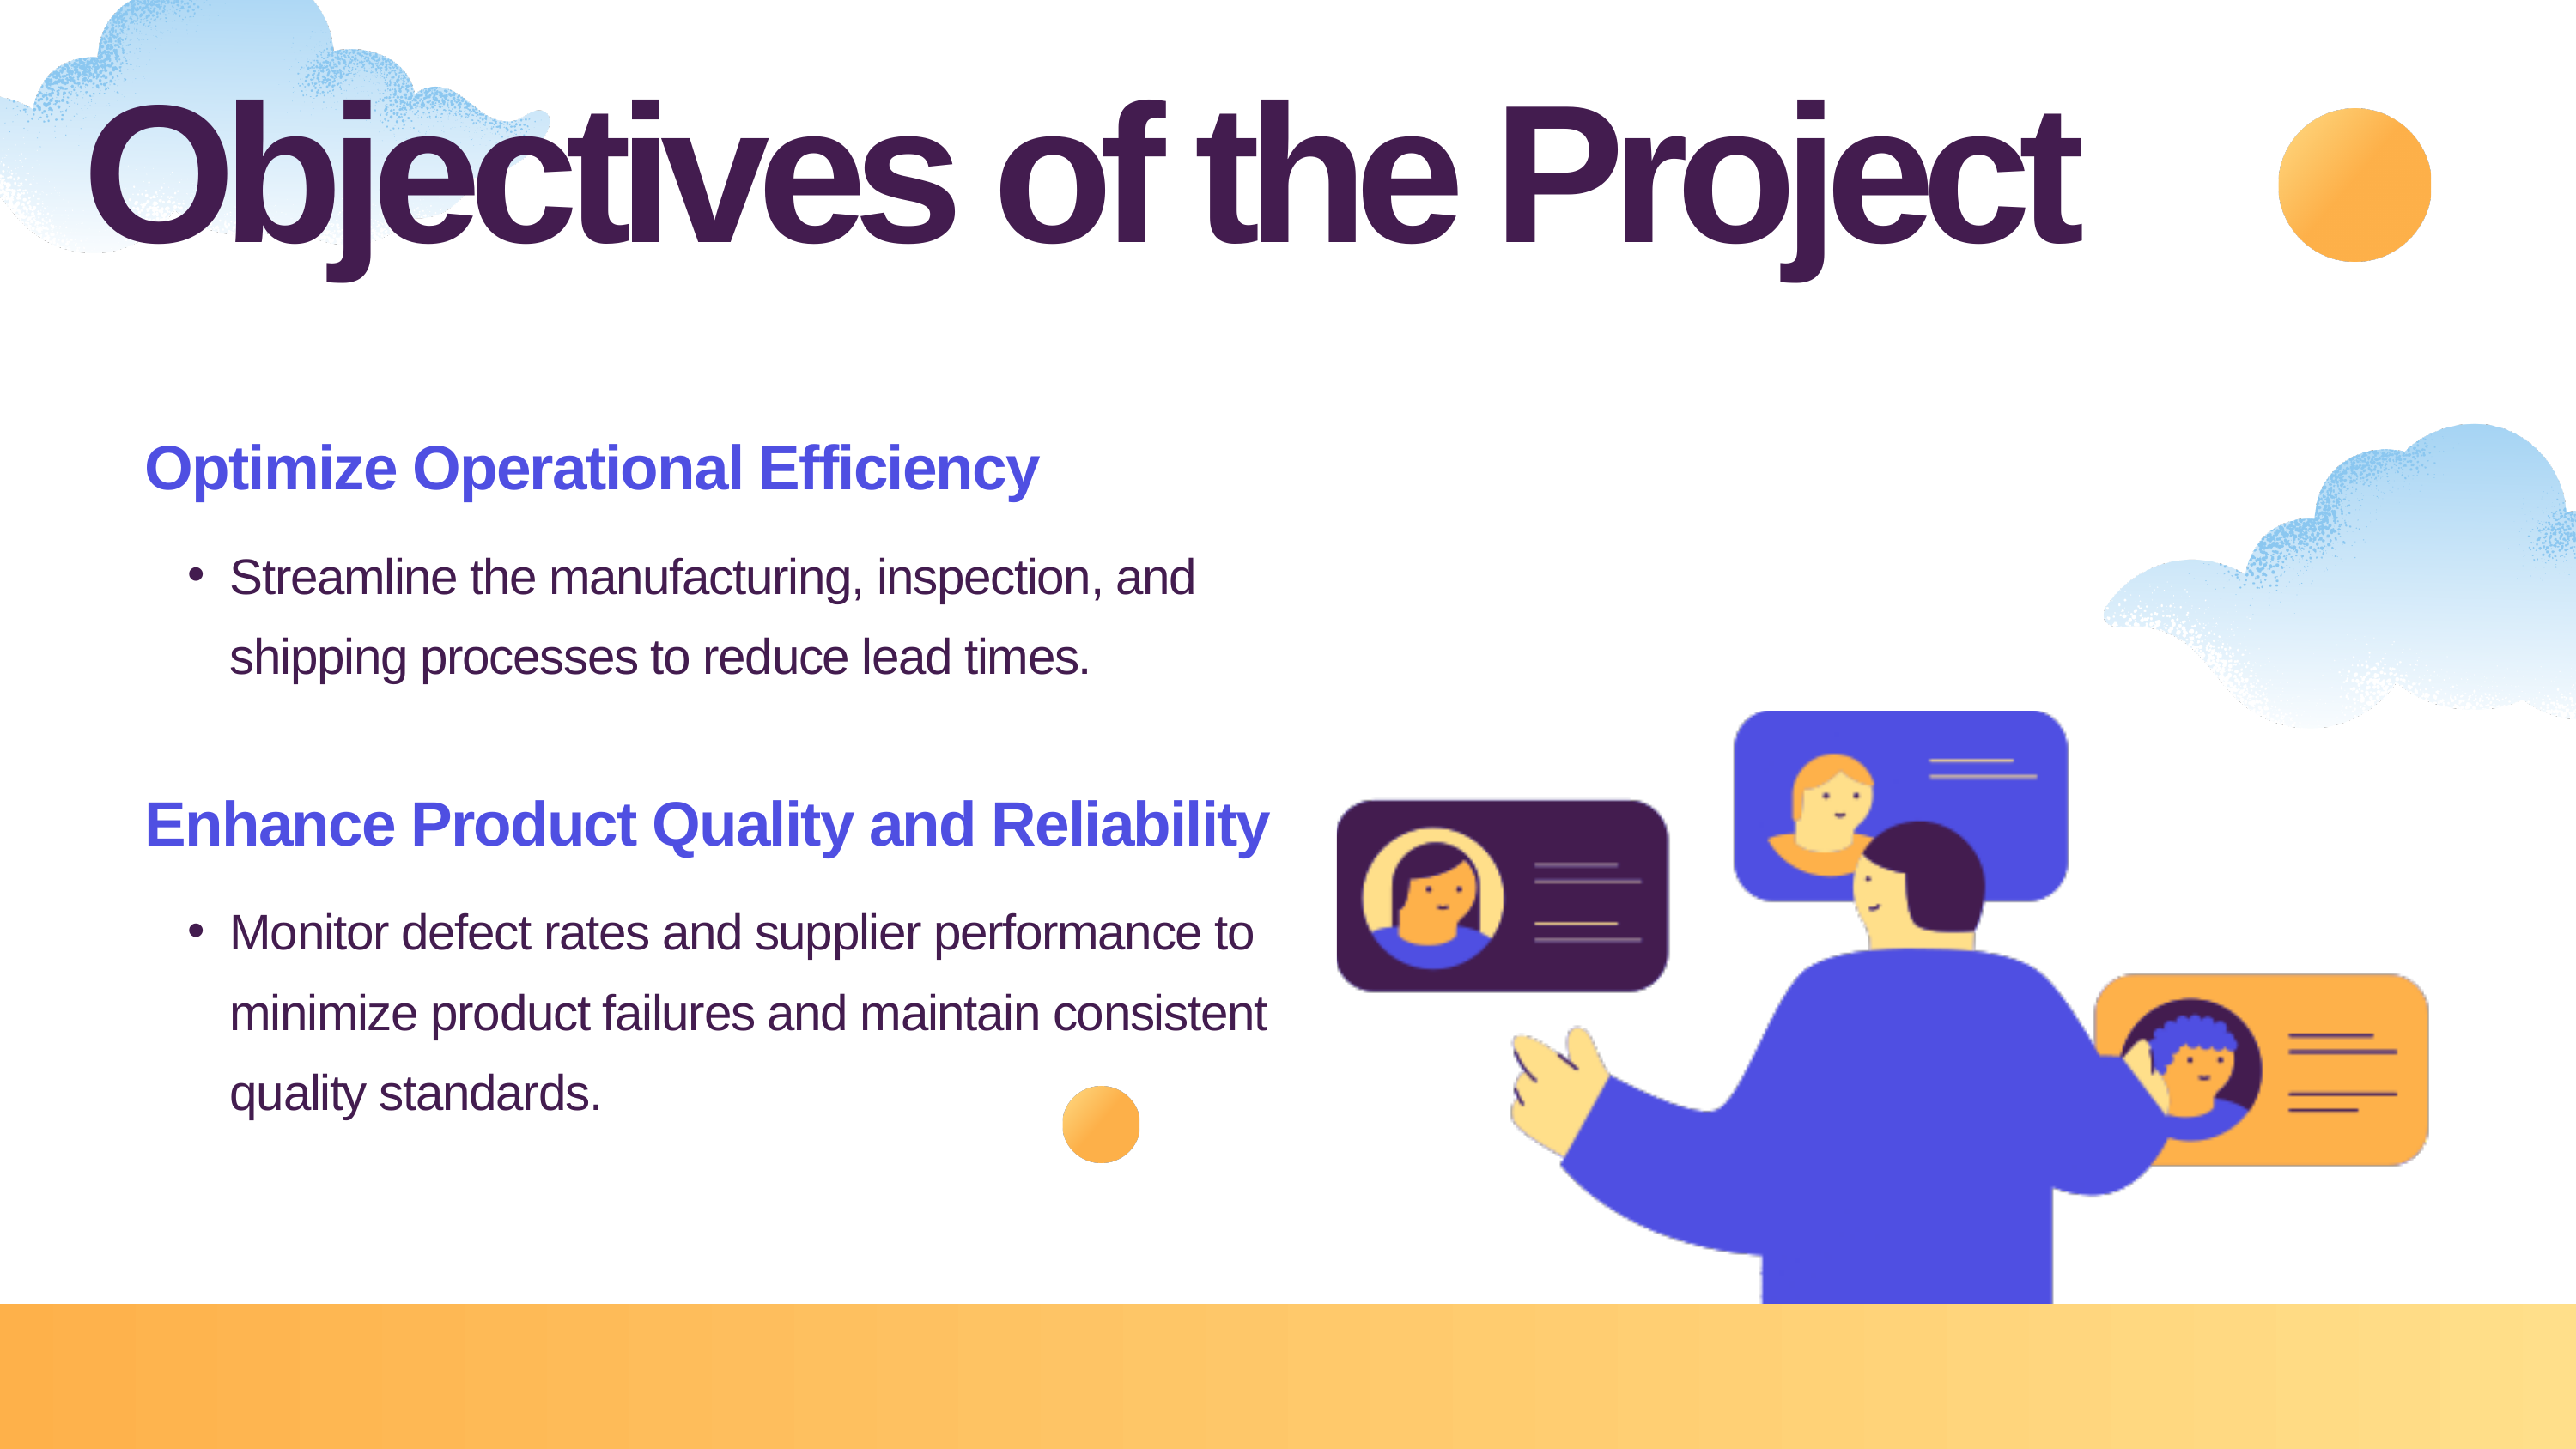

Objectives of the Project

Optimize Operational Efficiency
Streamline the manufacturing, inspection, and shipping processes to reduce lead times.

Enhance Product Quality and Reliability
Monitor defect rates and supplier performance to minimize product failures and maintain consistent quality standards.